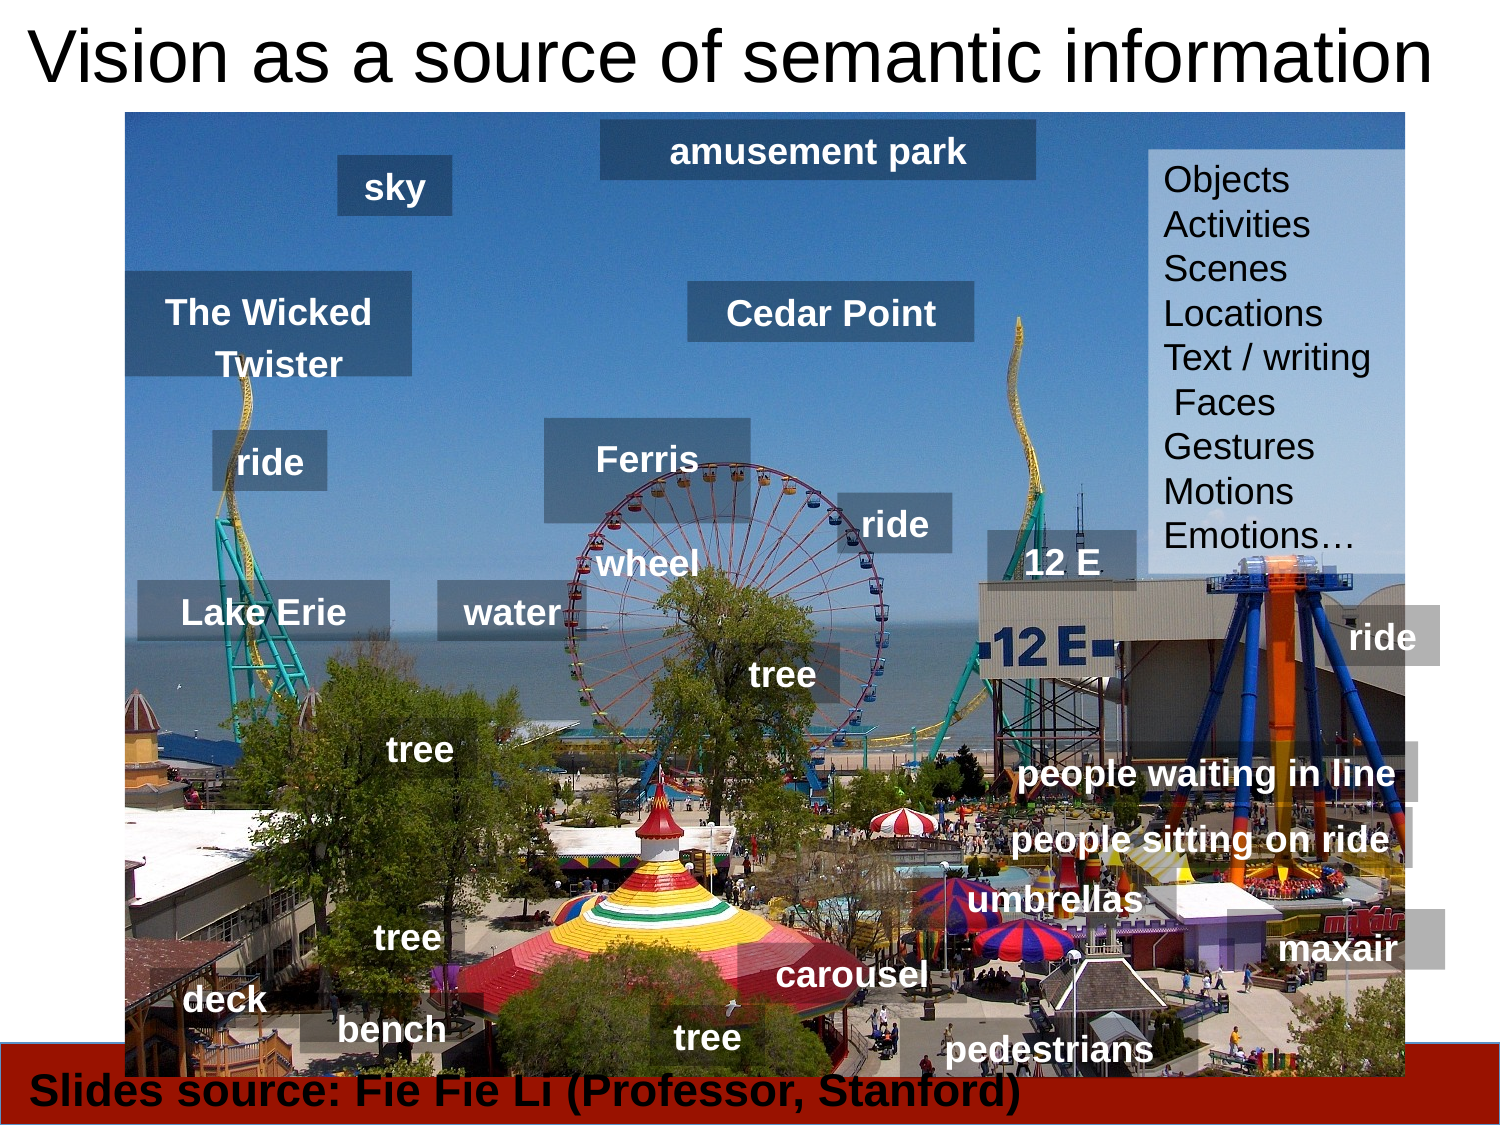

# Vision as a source of semantic information

amusement park

Objects  Activities  Scenes  Locations  Text / writing  Faces  Gestures  Motions  Emotions…
sky
The Wicked  Twister
Cedar Point
Ferris  wheel
ride
ride

12 E
Lake Erie
water
ride
tree
tree

people waiting in line
people sitting on ride  umbrellas
maxair

tree

carousel
deck

bench

tree

pedestrians
Slides source: Fie Fie Li (Professor, Stanford)